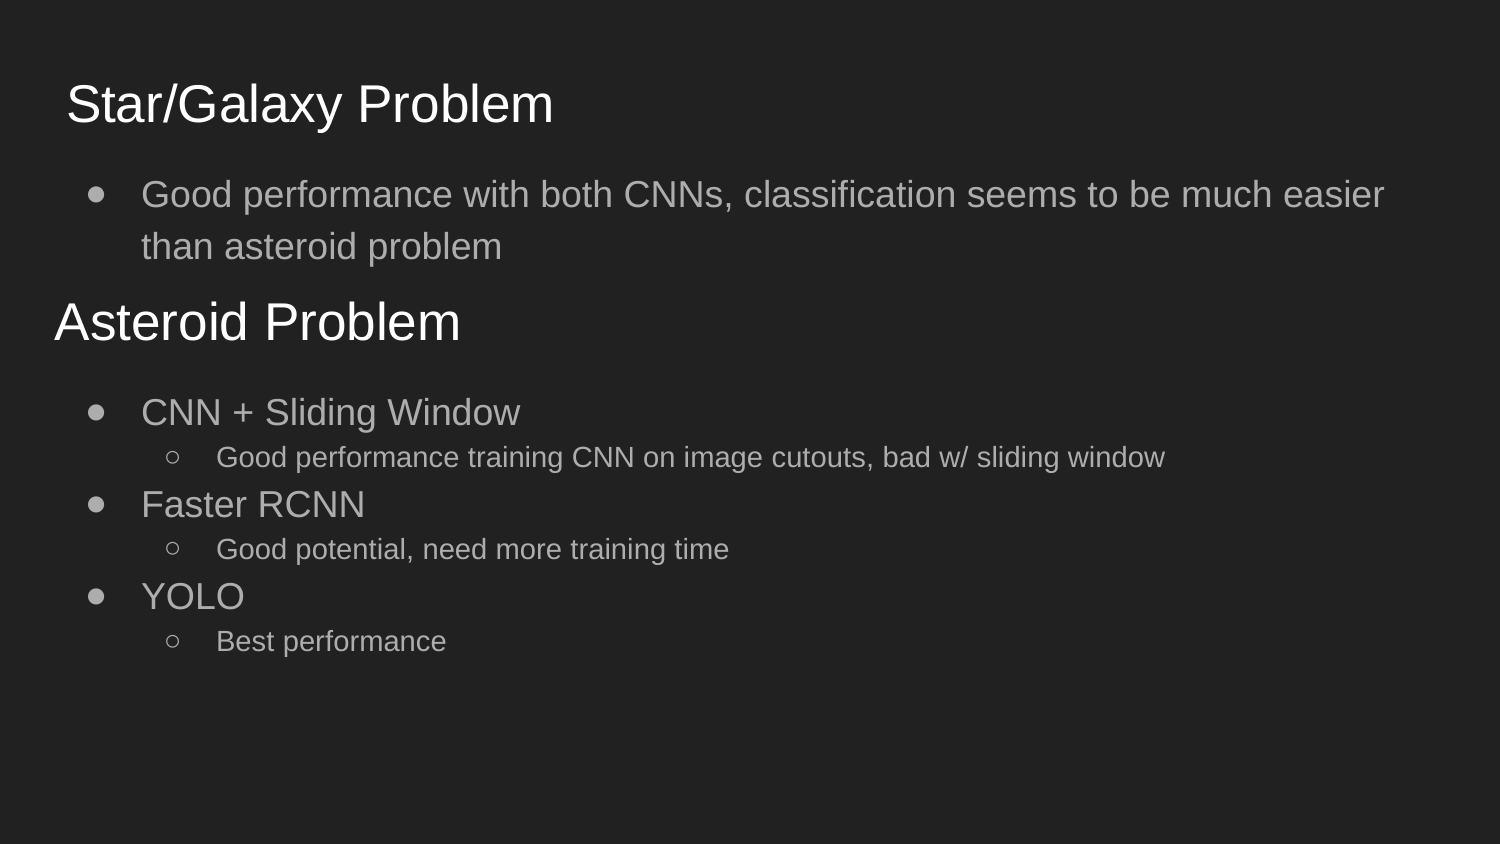

# Star/Galaxy Problem
Good performance with both CNNs, classification seems to be much easier than asteroid problem
Asteroid Problem
CNN + Sliding Window
Good performance training CNN on image cutouts, bad w/ sliding window
Faster RCNN
Good potential, need more training time
YOLO
Best performance